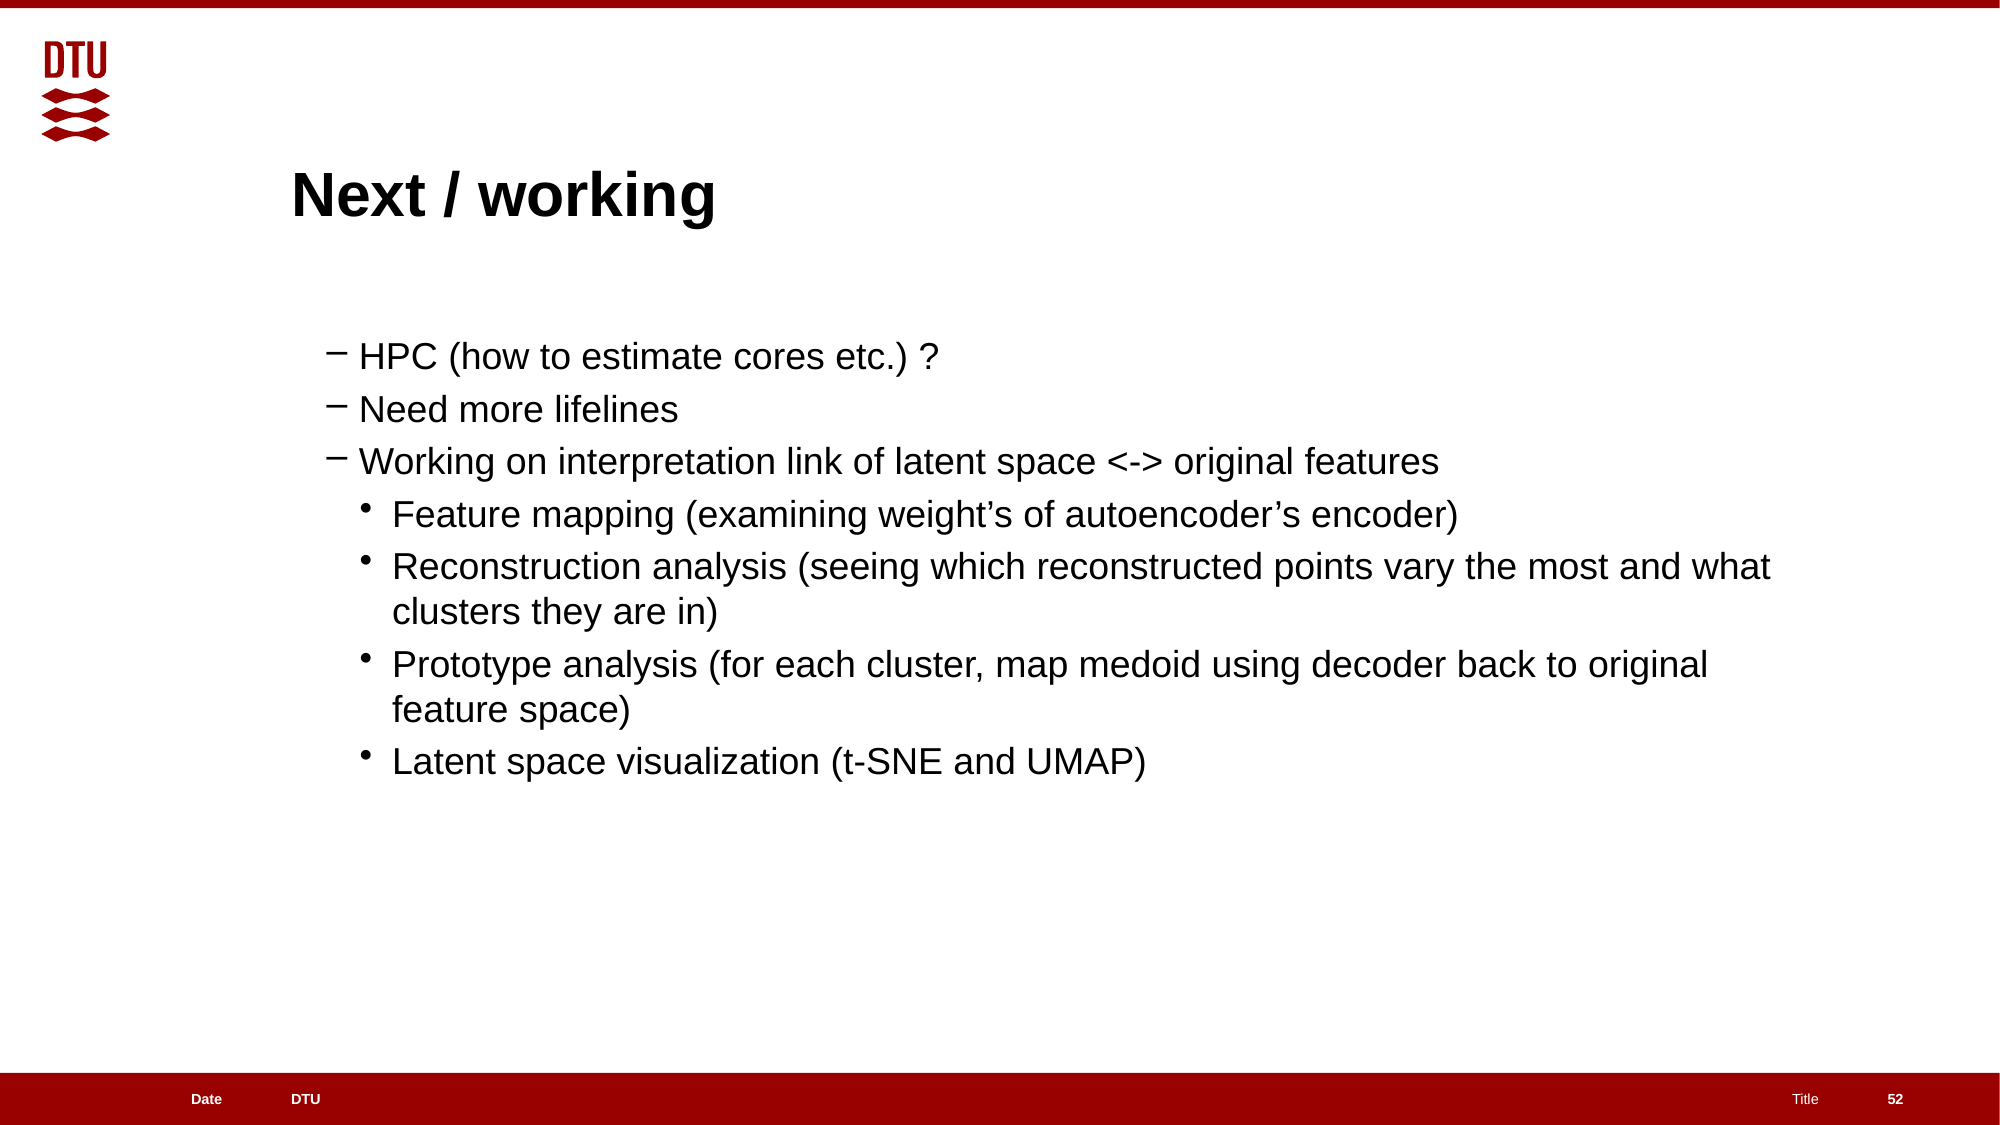

# Next / working

HPC (how to estimate cores etc.) ?
Need more lifelines
Working on interpretation link of latent space <-> original features
Feature mapping (examining weight’s of autoencoder’s encoder)
Reconstruction analysis (seeing which reconstructed points vary the most and what clusters they are in)
Prototype analysis (for each cluster, map medoid using decoder back to original feature space)
Latent space visualization (t-SNE and UMAP)

52